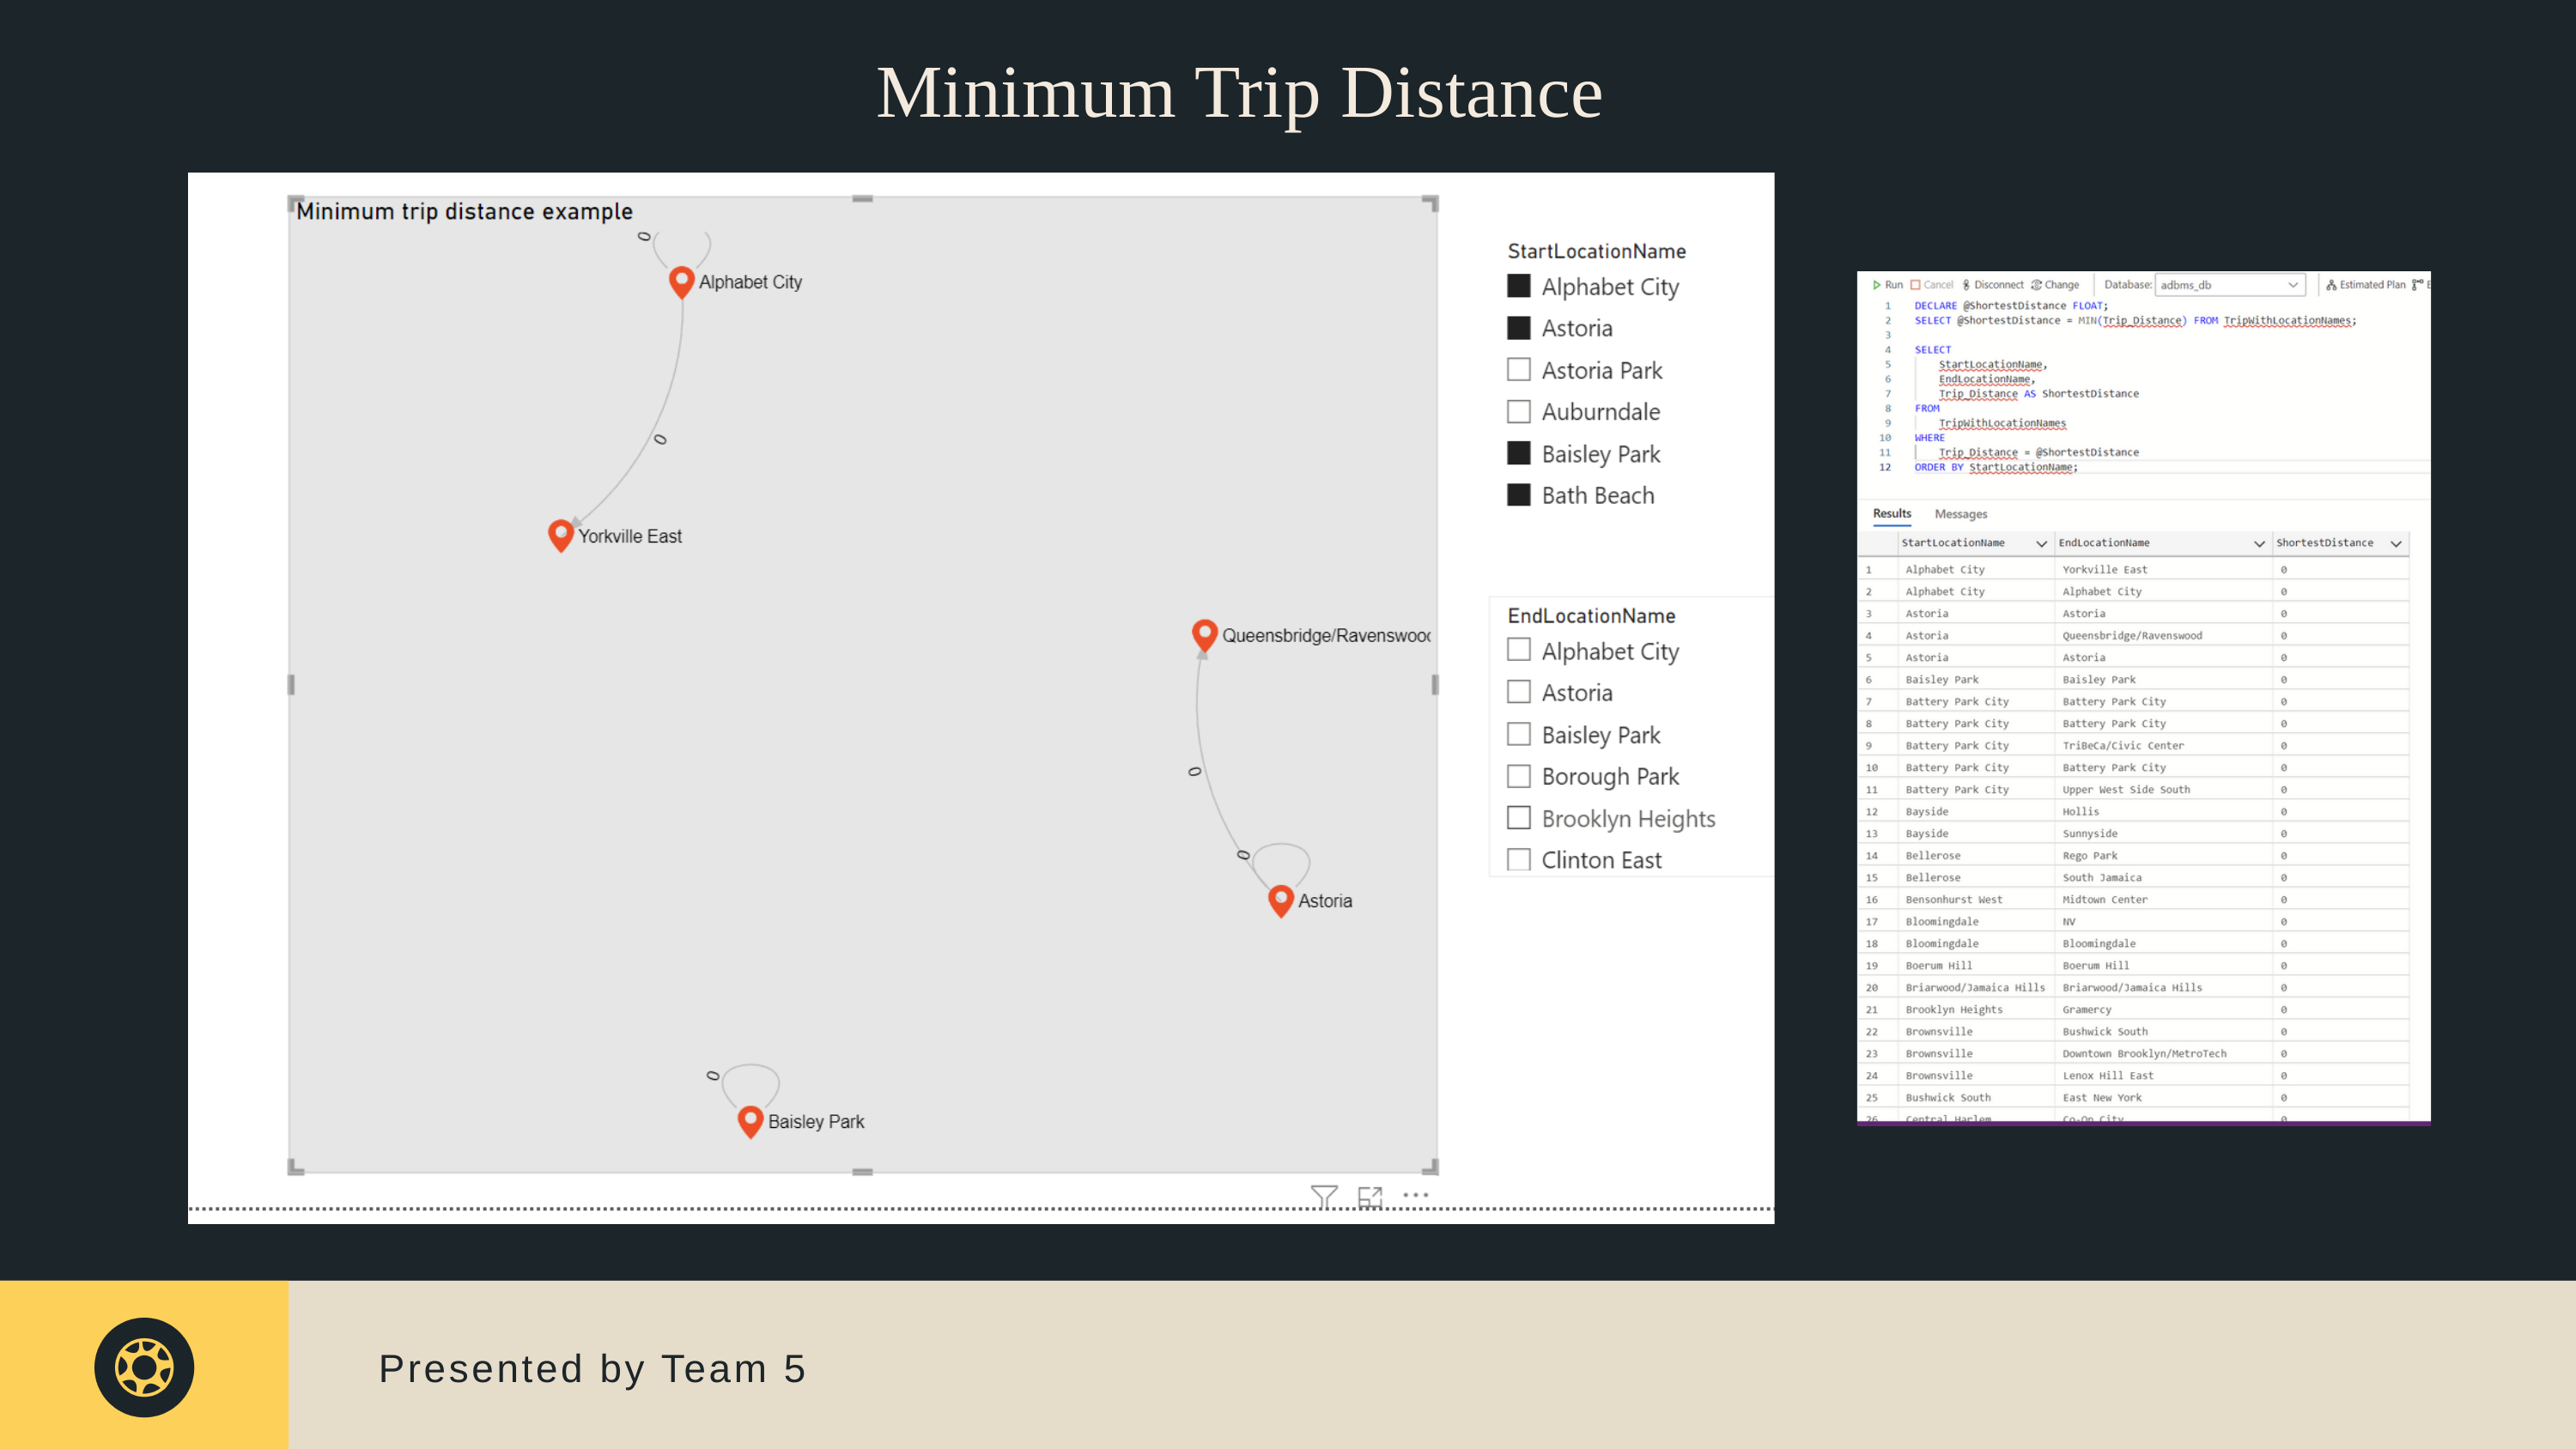

Minimum Trip Distance

Presented by Team 5